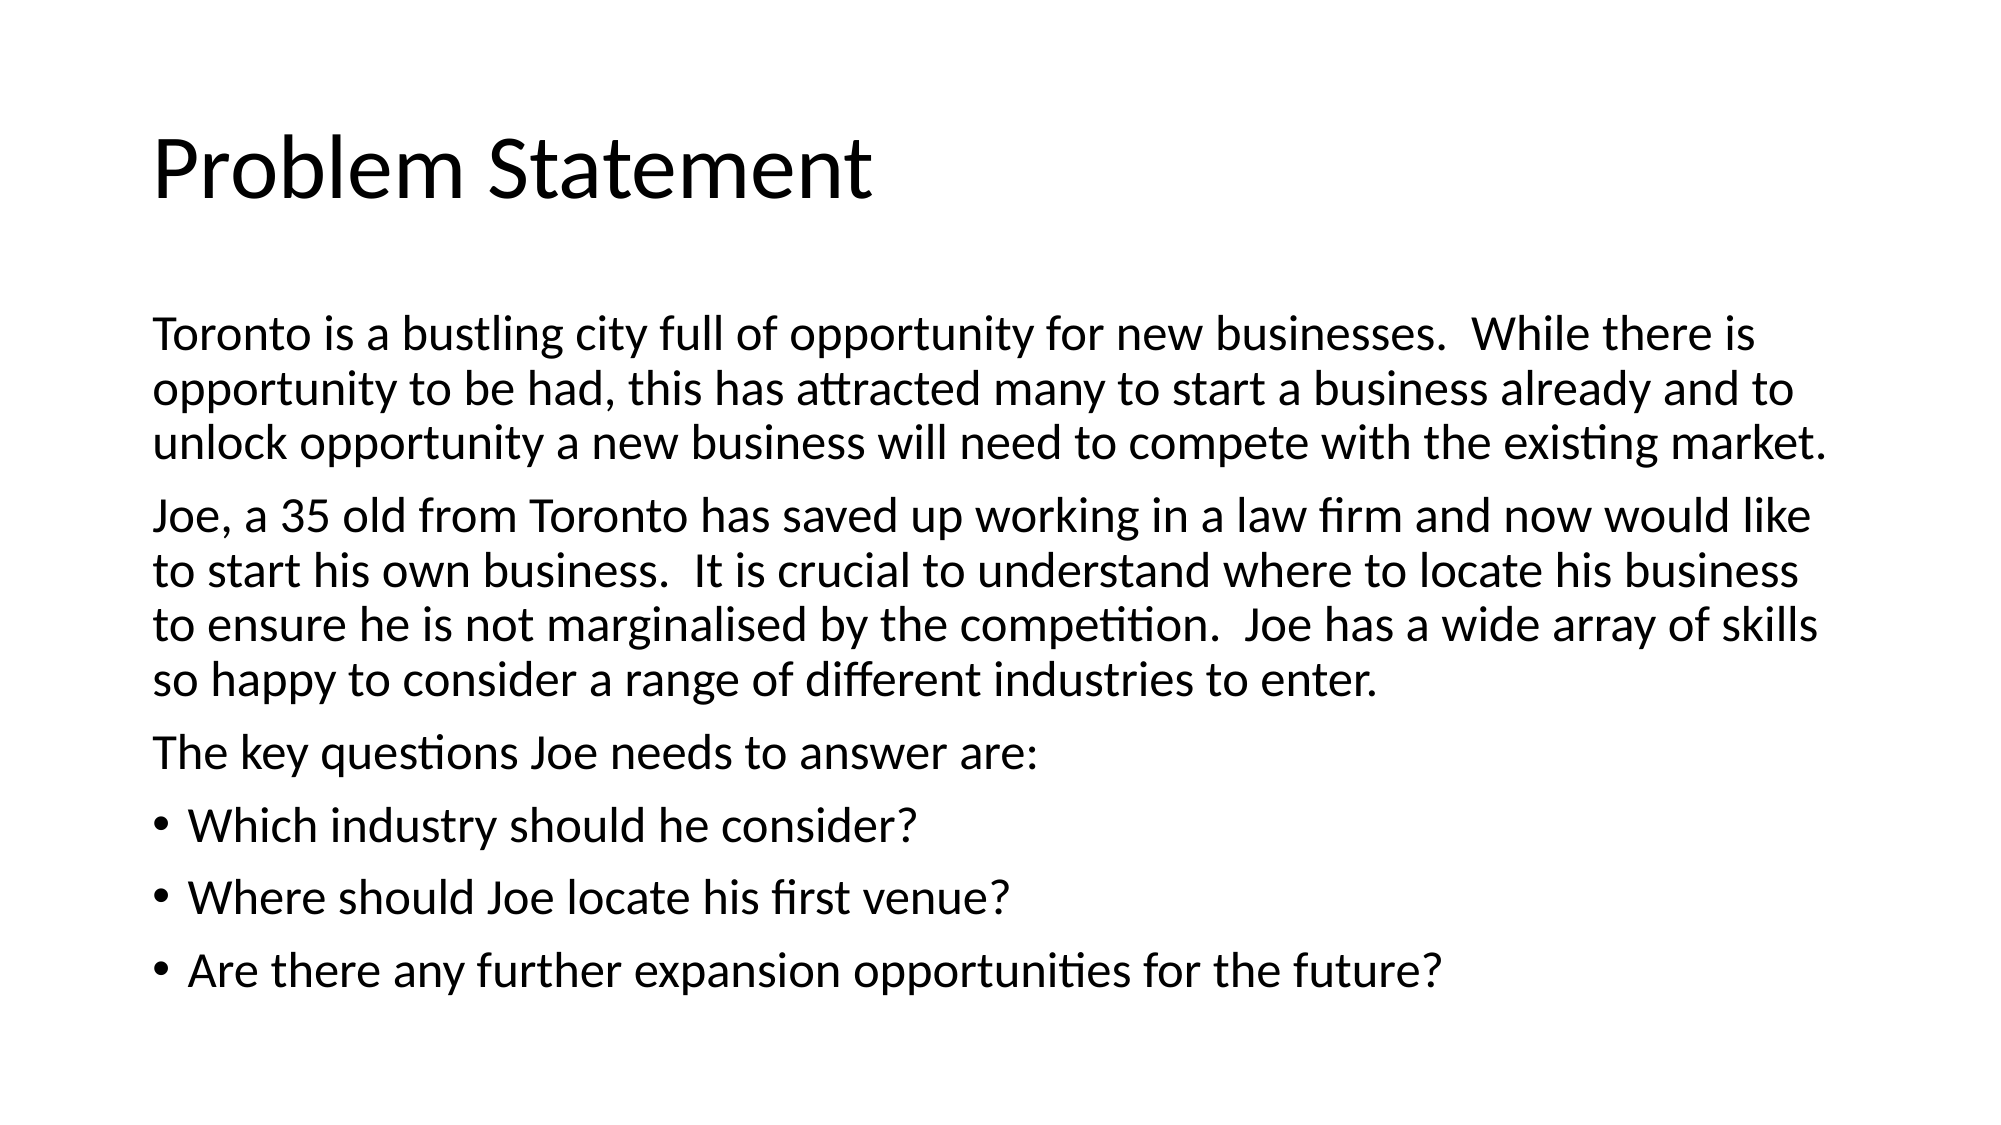

# Problem Statement
Toronto is a bustling city full of opportunity for new businesses.  While there is opportunity to be had, this has attracted many to start a business already and to unlock opportunity a new business will need to compete with the existing market.
Joe, a 35 old from Toronto has saved up working in a law firm and now would like to start his own business.  It is crucial to understand where to locate his business to ensure he is not marginalised by the competition.  Joe has a wide array of skills so happy to consider a range of different industries to enter.
The key questions Joe needs to answer are:
Which industry should he consider?
Where should Joe locate his first venue?
Are there any further expansion opportunities for the future?